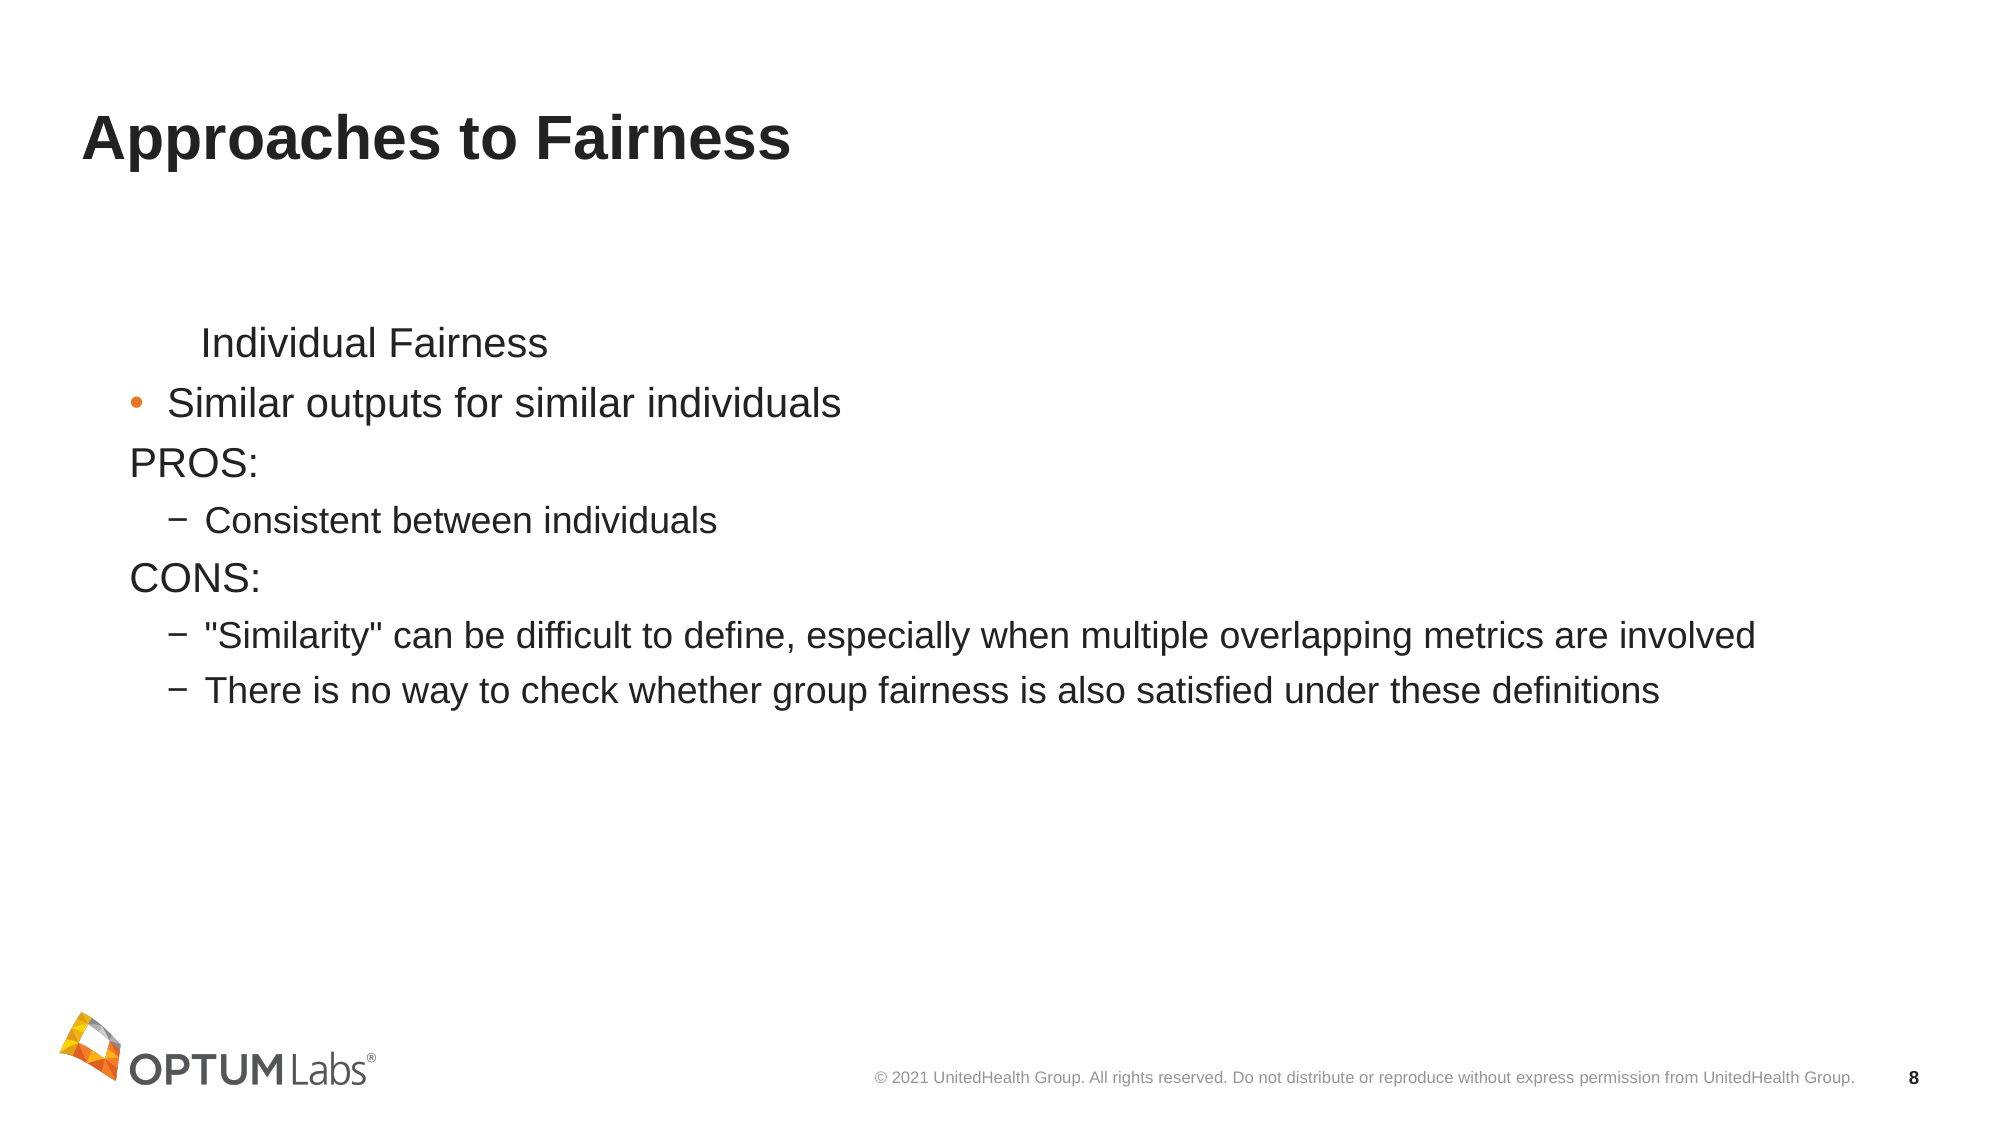

# Approaches to Fairness

Individual Fairness
Similar outputs for similar individuals
PROS:
Consistent between individuals
CONS:
"Similarity" can be difficult to define, especially when multiple overlapping metrics are involved
There is no way to check whether group fairness is also satisfied under these definitions
8
© 2021 UnitedHealth Group. All rights reserved. Do not distribute or reproduce without express permission from UnitedHealth Group.